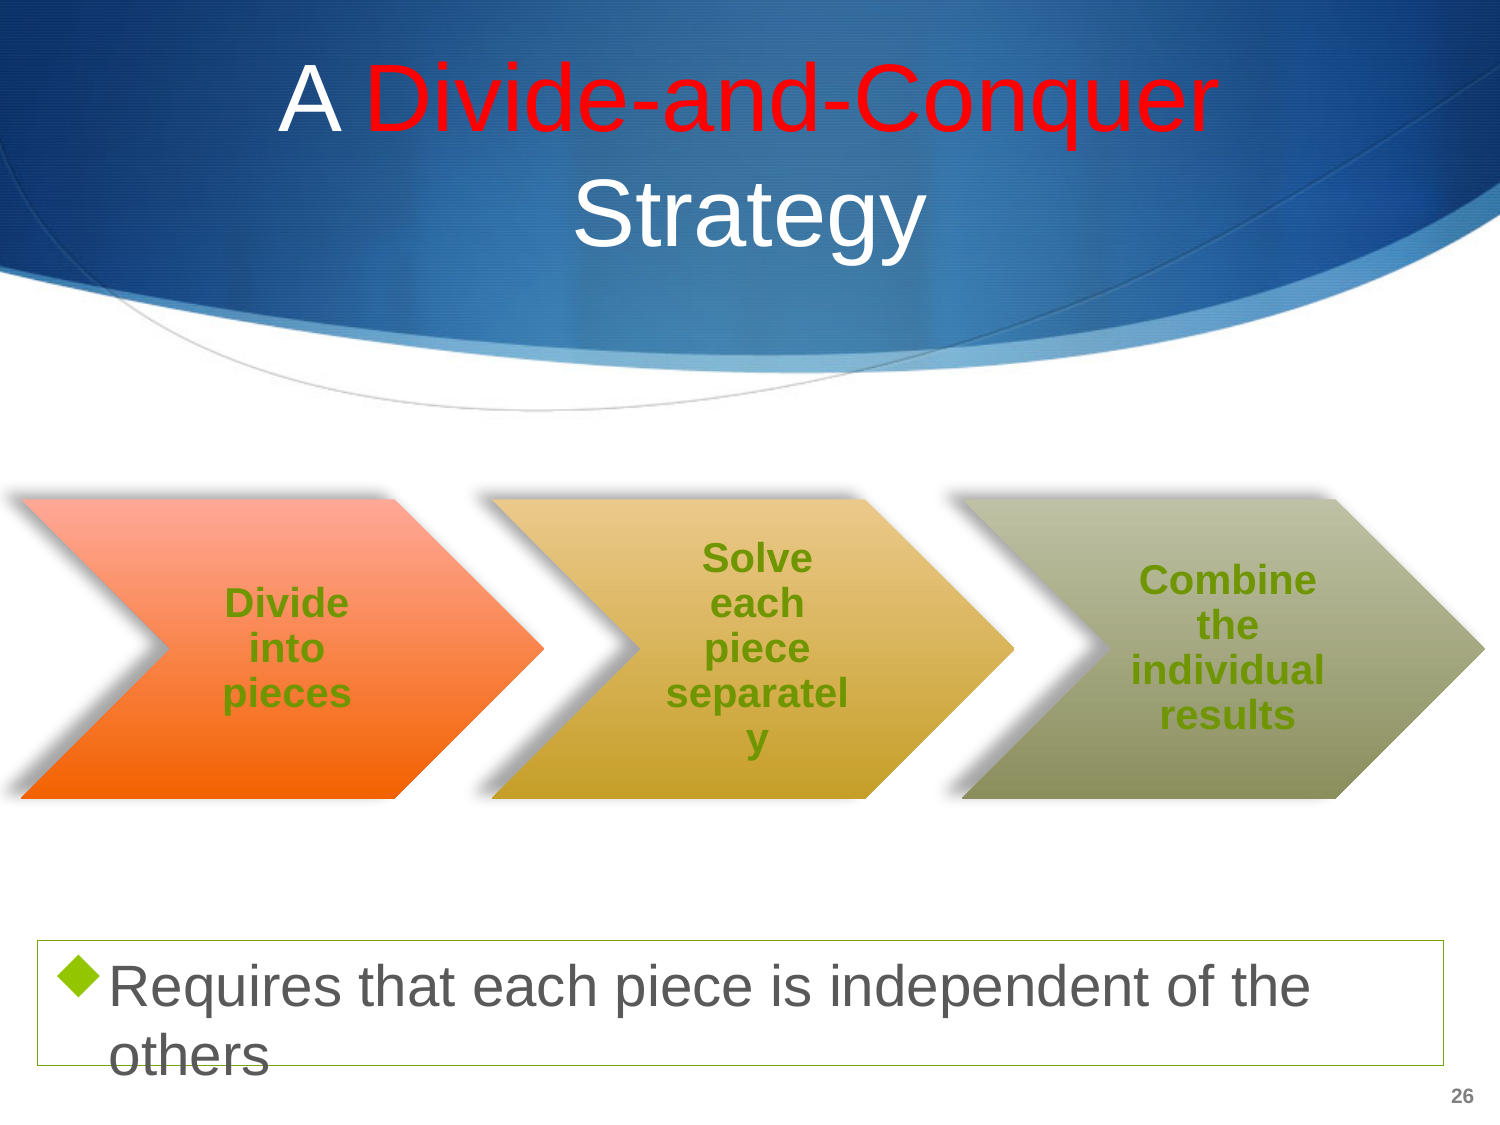

# A Divide-and-Conquer Strategy
Divide into pieces
Solve each piece separately
Combine the individual results
Requires that each piece is independent of the others
26